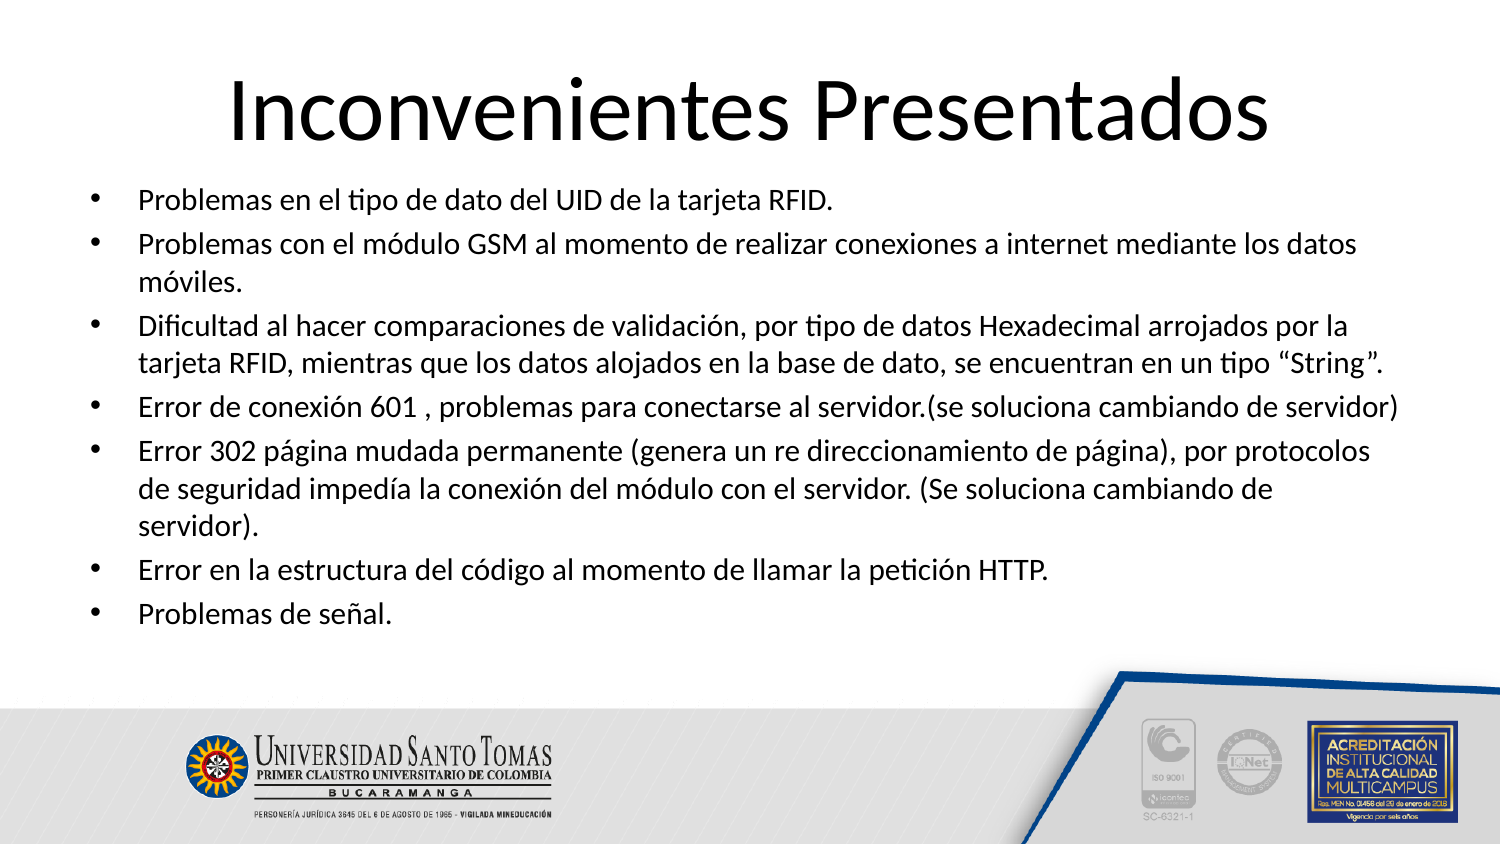

# Inconvenientes Presentados
Problemas en el tipo de dato del UID de la tarjeta RFID.
Problemas con el módulo GSM al momento de realizar conexiones a internet mediante los datos móviles.
Dificultad al hacer comparaciones de validación, por tipo de datos Hexadecimal arrojados por la tarjeta RFID, mientras que los datos alojados en la base de dato, se encuentran en un tipo “String”.
Error de conexión 601 , problemas para conectarse al servidor.(se soluciona cambiando de servidor)
Error 302 página mudada permanente (genera un re direccionamiento de página), por protocolos de seguridad impedía la conexión del módulo con el servidor. (Se soluciona cambiando de  servidor).
Error en la estructura del código al momento de llamar la petición HTTP.
Problemas de señal.